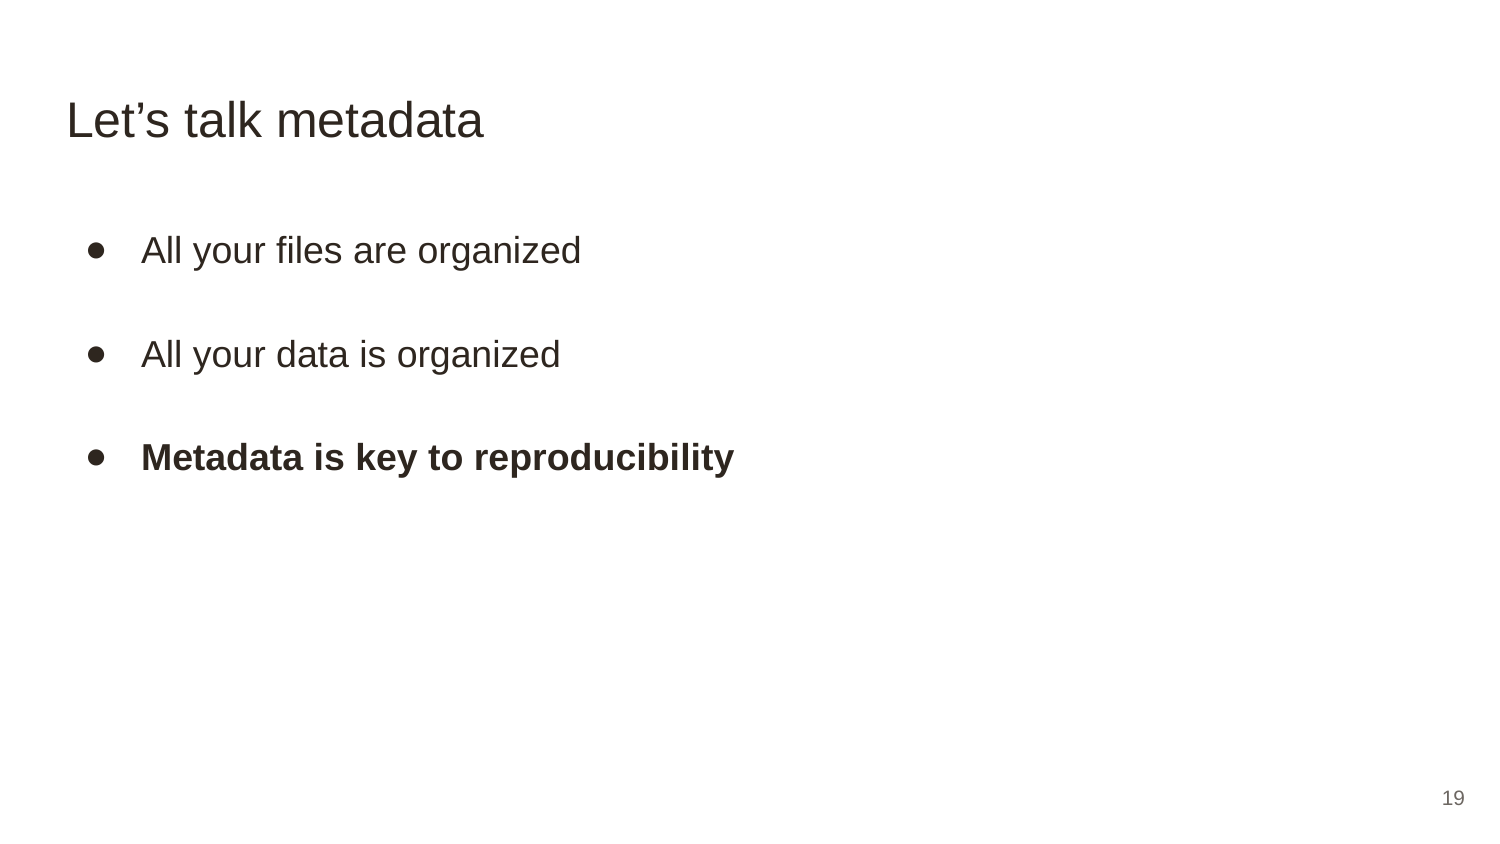

# Let’s talk metadata
All your files are organized

All your data is organized

Metadata is key to reproducibility
19